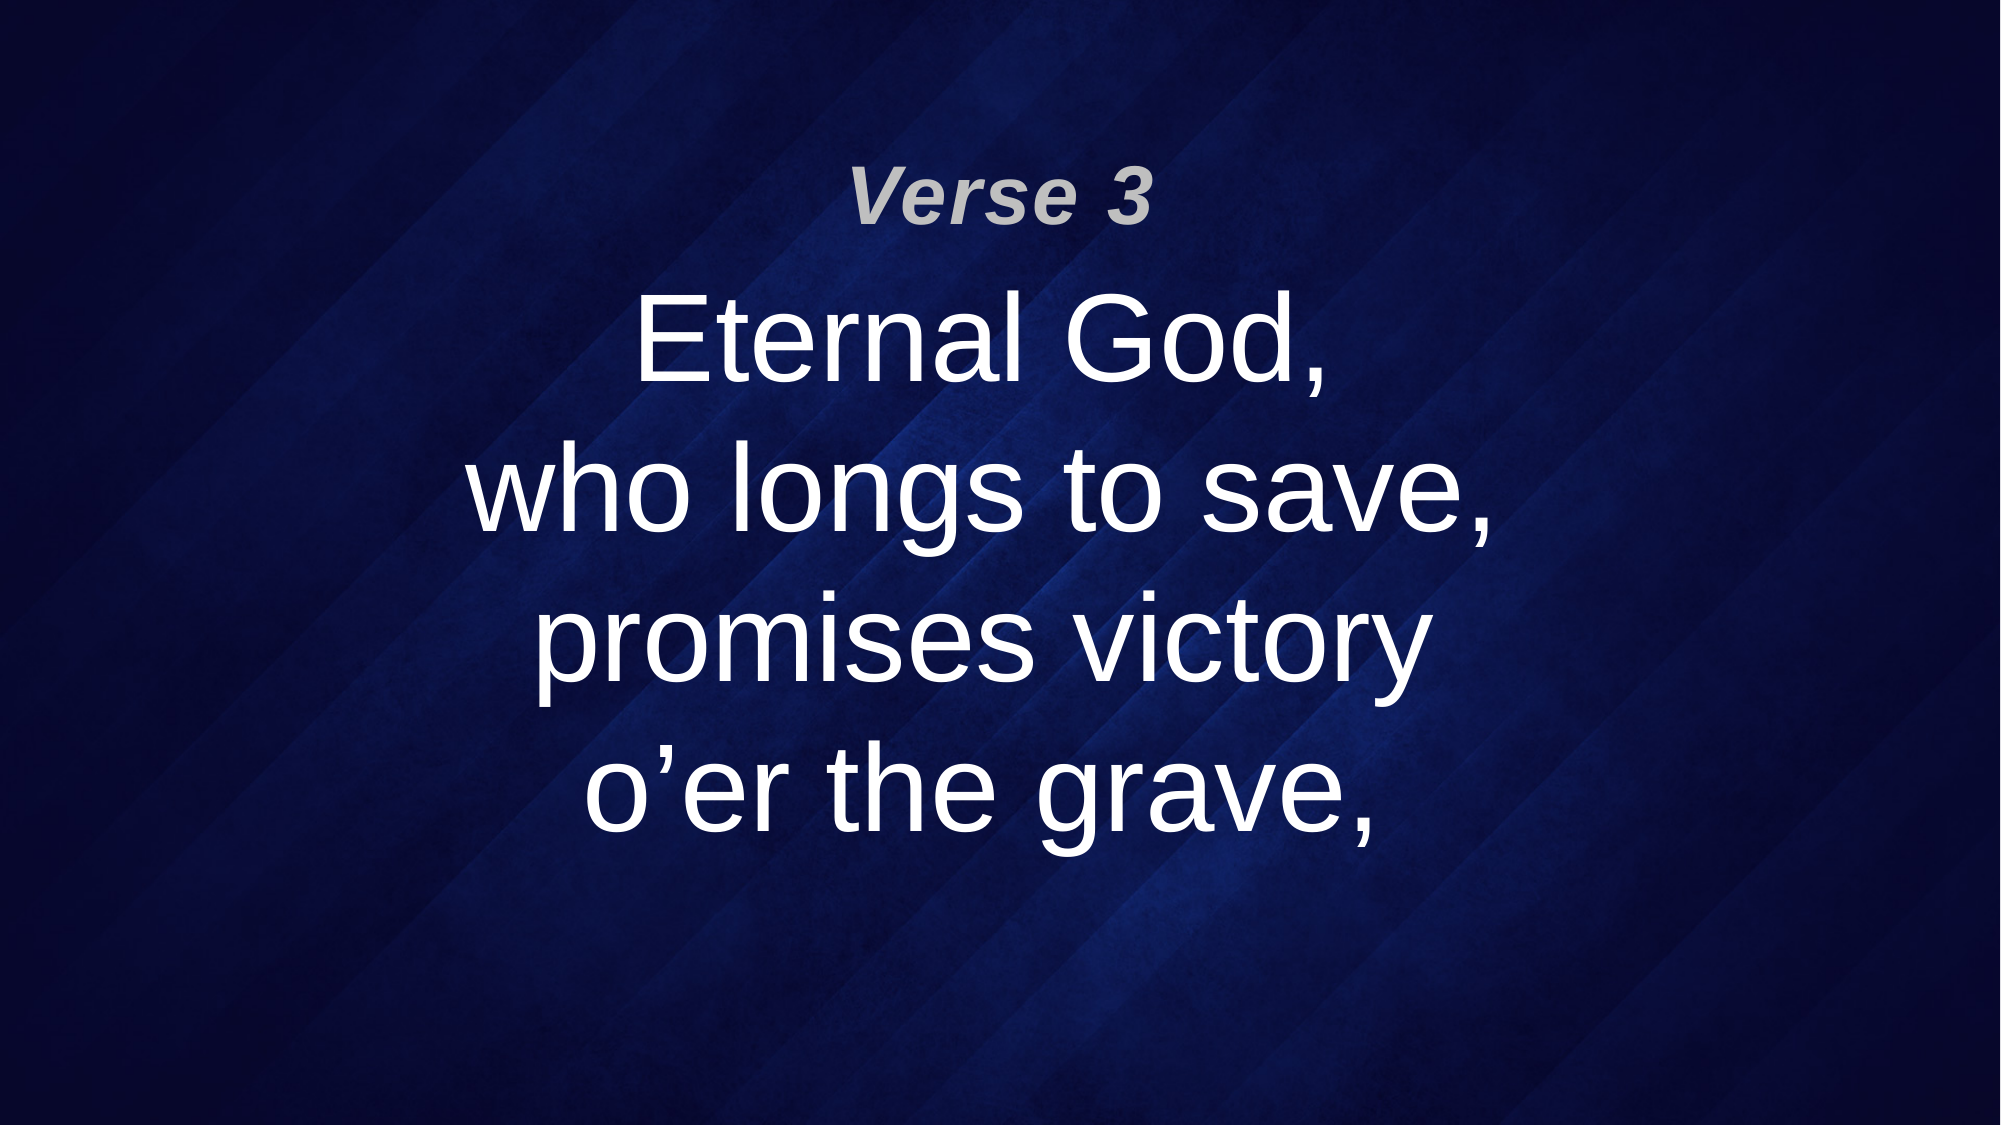

Verse 3
# Eternal God, who longs to save, promises victory o’er the grave,